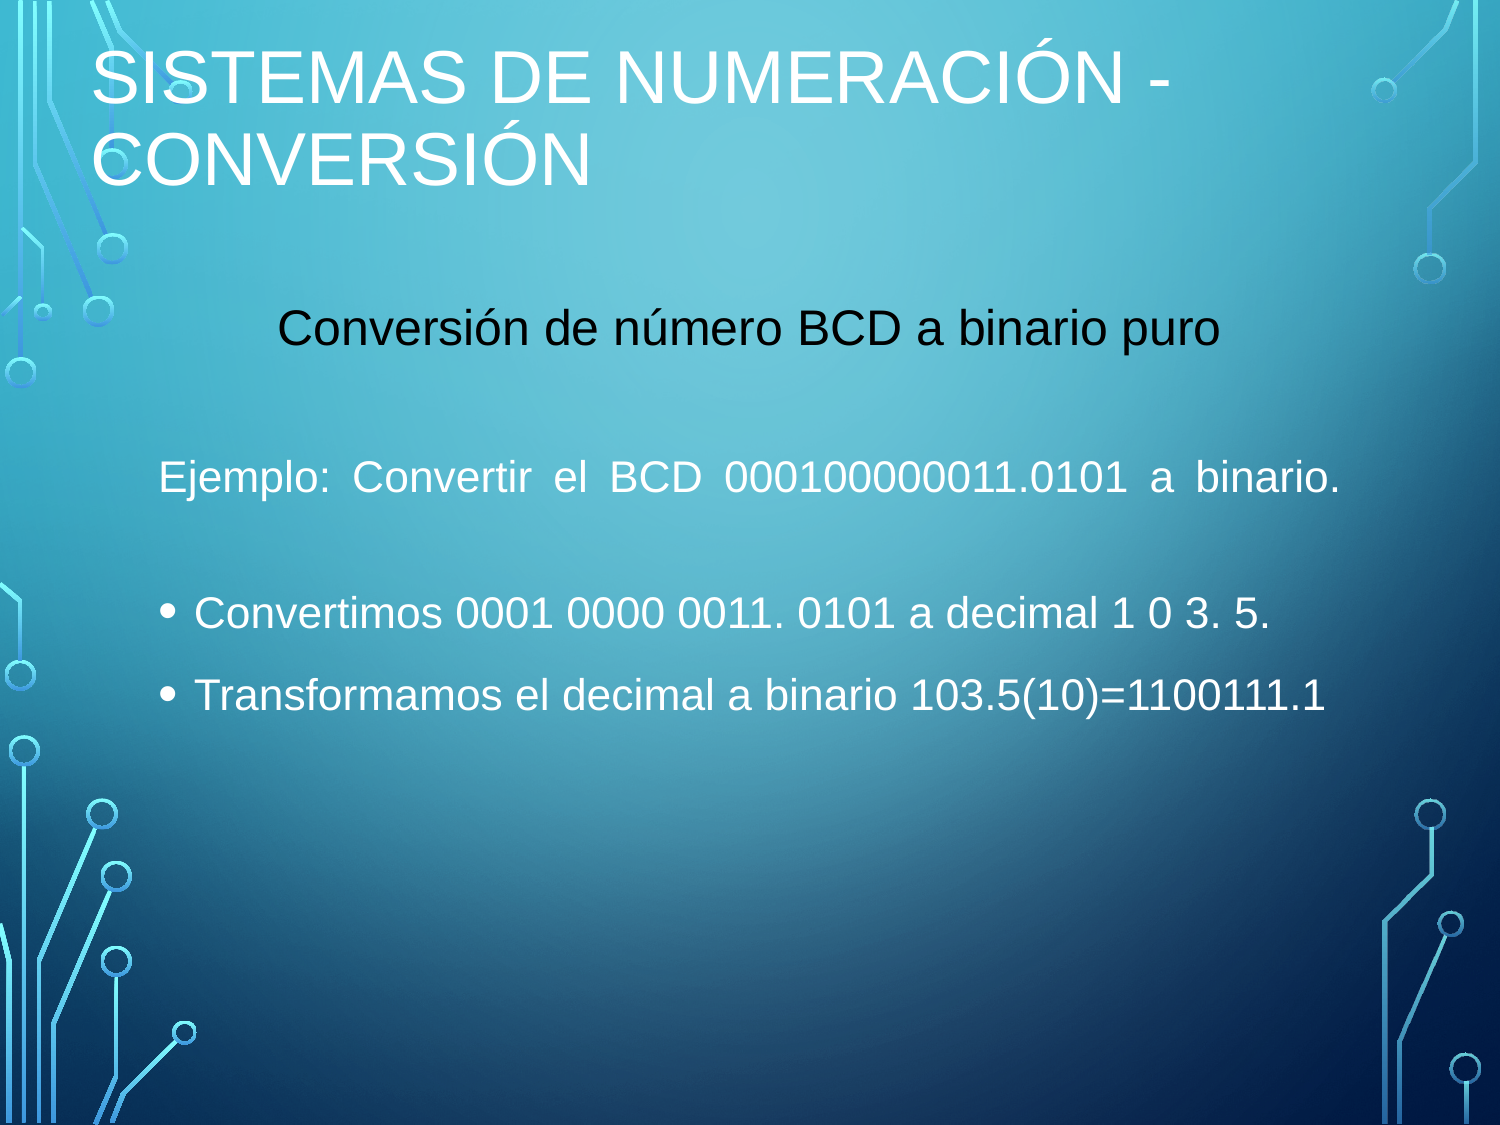

# Sistemas de Numeración - Conversión
Conversión de número BCD a binario puro
Ejemplo: Convertir el BCD 000100000011.0101 a binario.
Convertimos 0001 0000 0011. 0101 a decimal 1 0 3. 5.
Transformamos el decimal a binario 103.5(10)=1100111.1